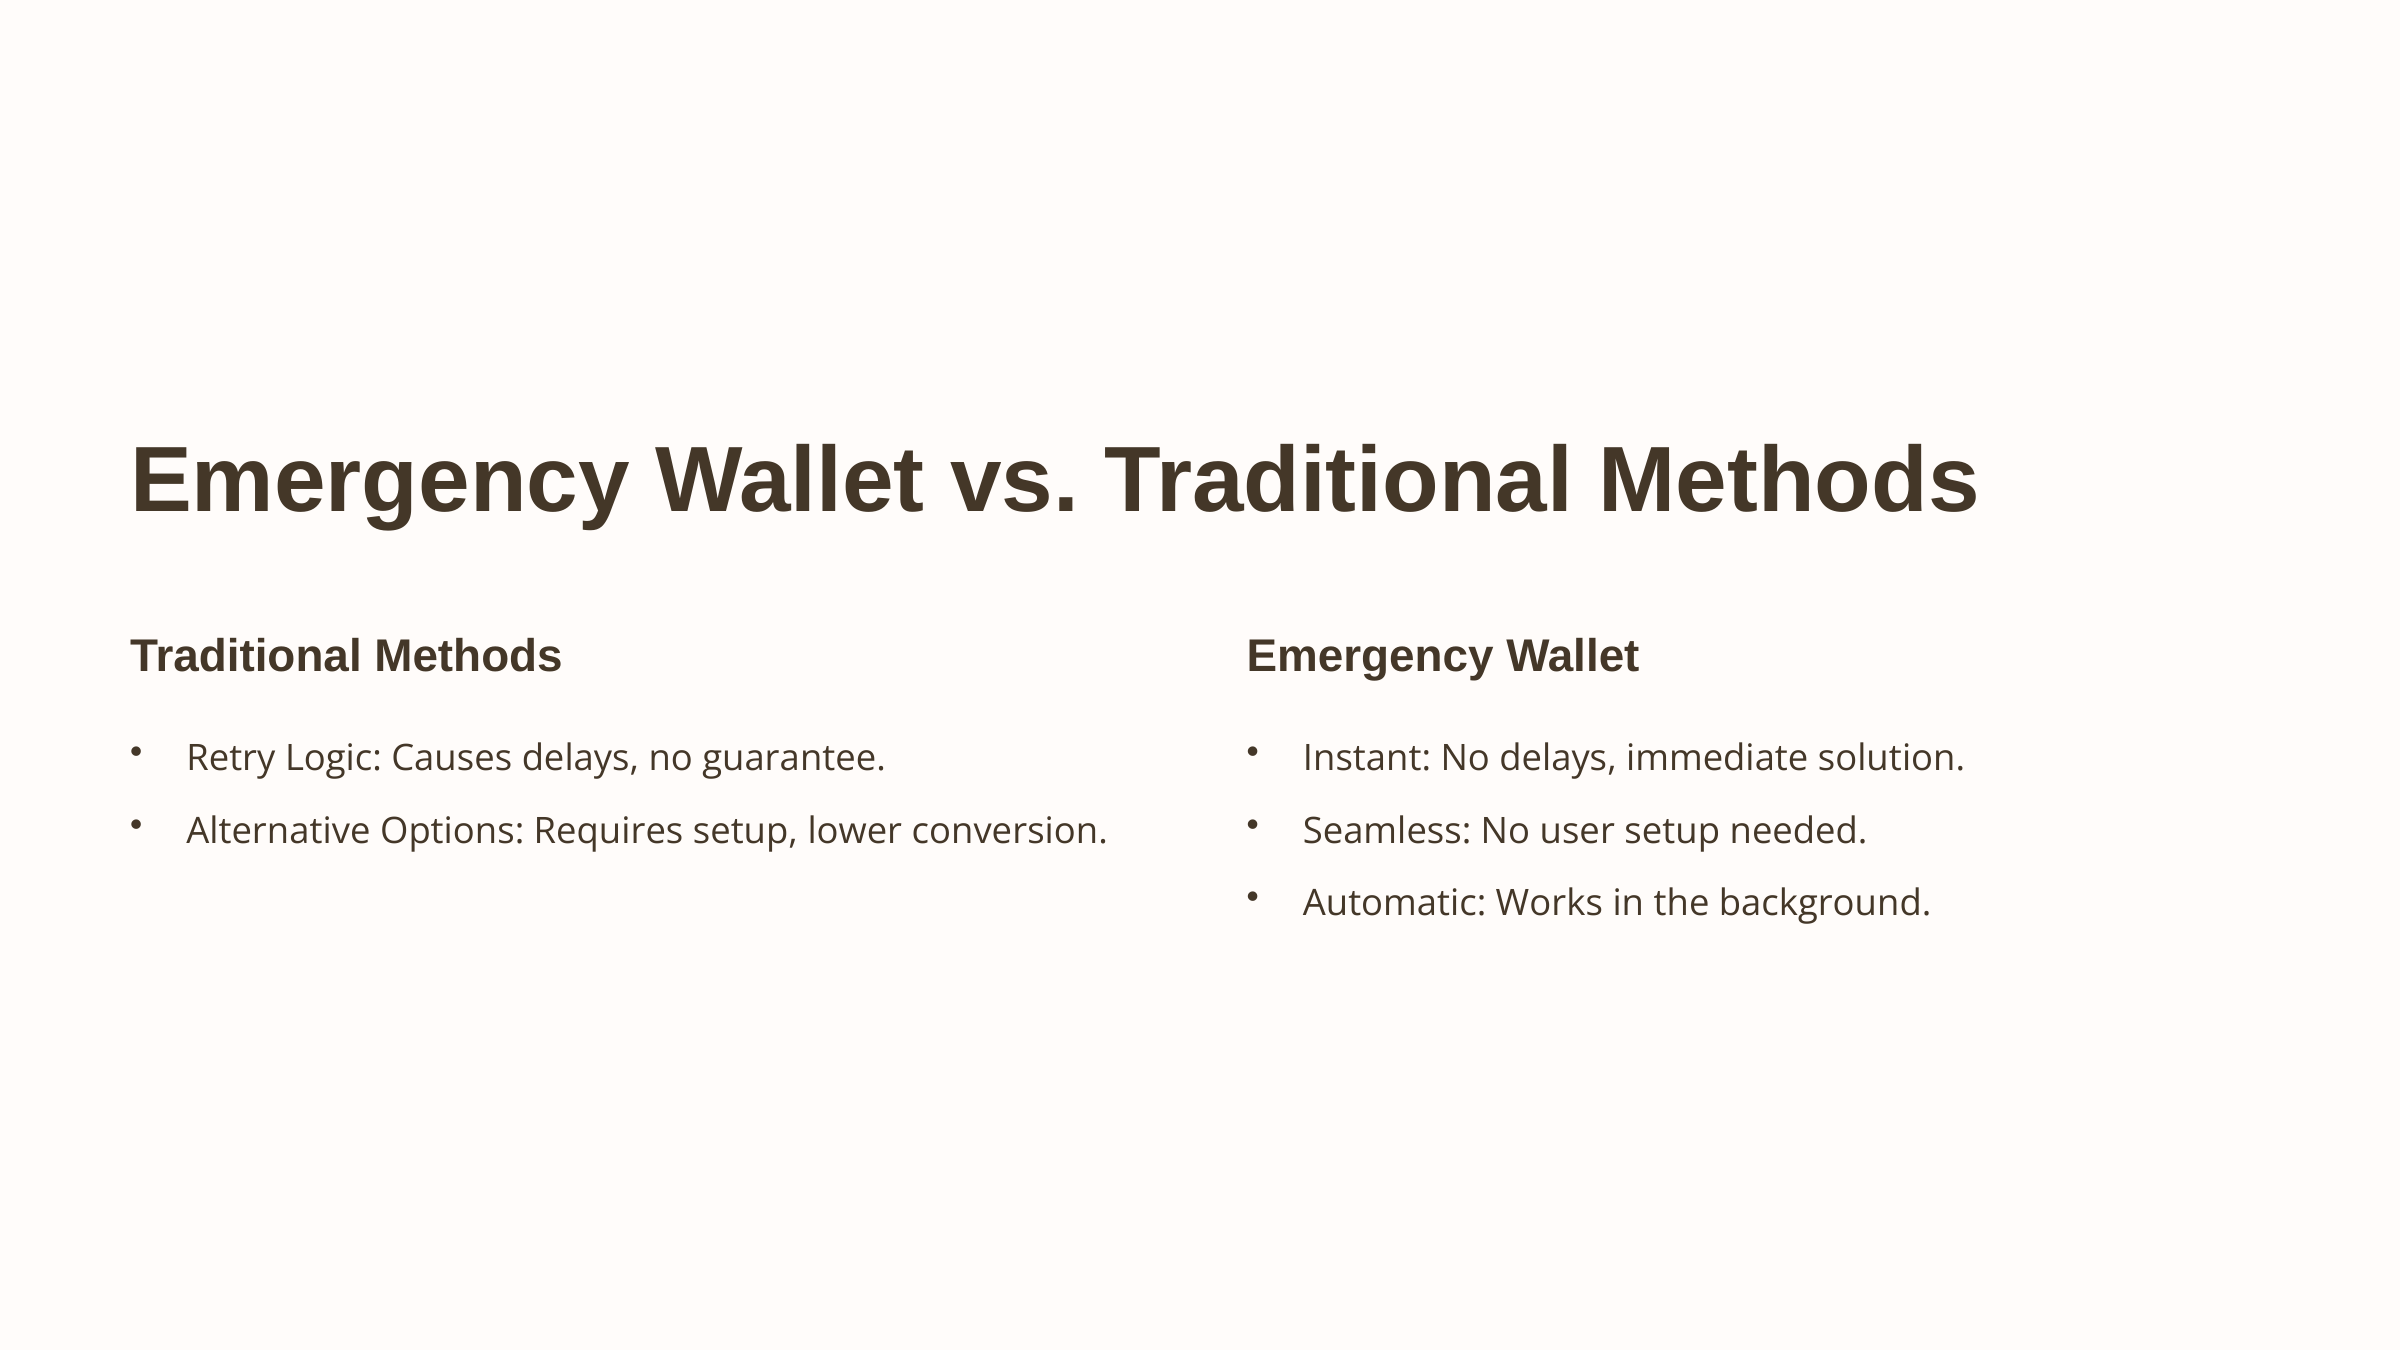

Emergency Wallet vs. Traditional Methods
Traditional Methods
Emergency Wallet
Retry Logic: Causes delays, no guarantee.
Instant: No delays, immediate solution.
Alternative Options: Requires setup, lower conversion.
Seamless: No user setup needed.
Automatic: Works in the background.